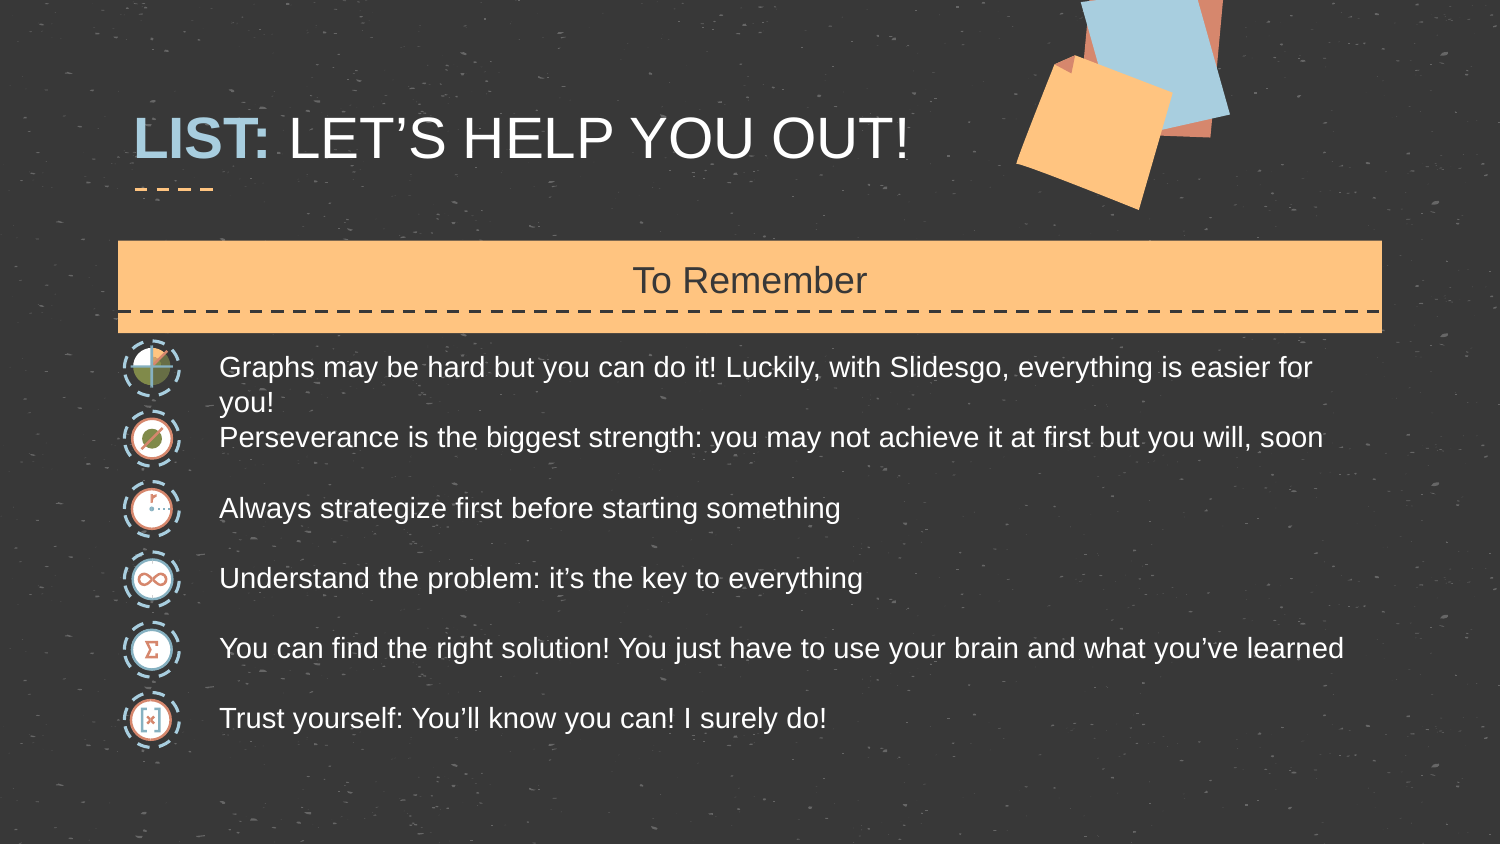

LIST: LET’S HELP YOU OUT!
# To Remember
Graphs may be hard but you can do it! Luckily, with Slidesgo, everything is easier for you!

Perseverance is the biggest strength: you may not achieve it at first but you will, soon

Always strategize first before starting something

Understand the problem: it’s the key to everything

You can find the right solution! You just have to use your brain and what you’ve learned

Trust yourself: You’ll know you can! I surely do!